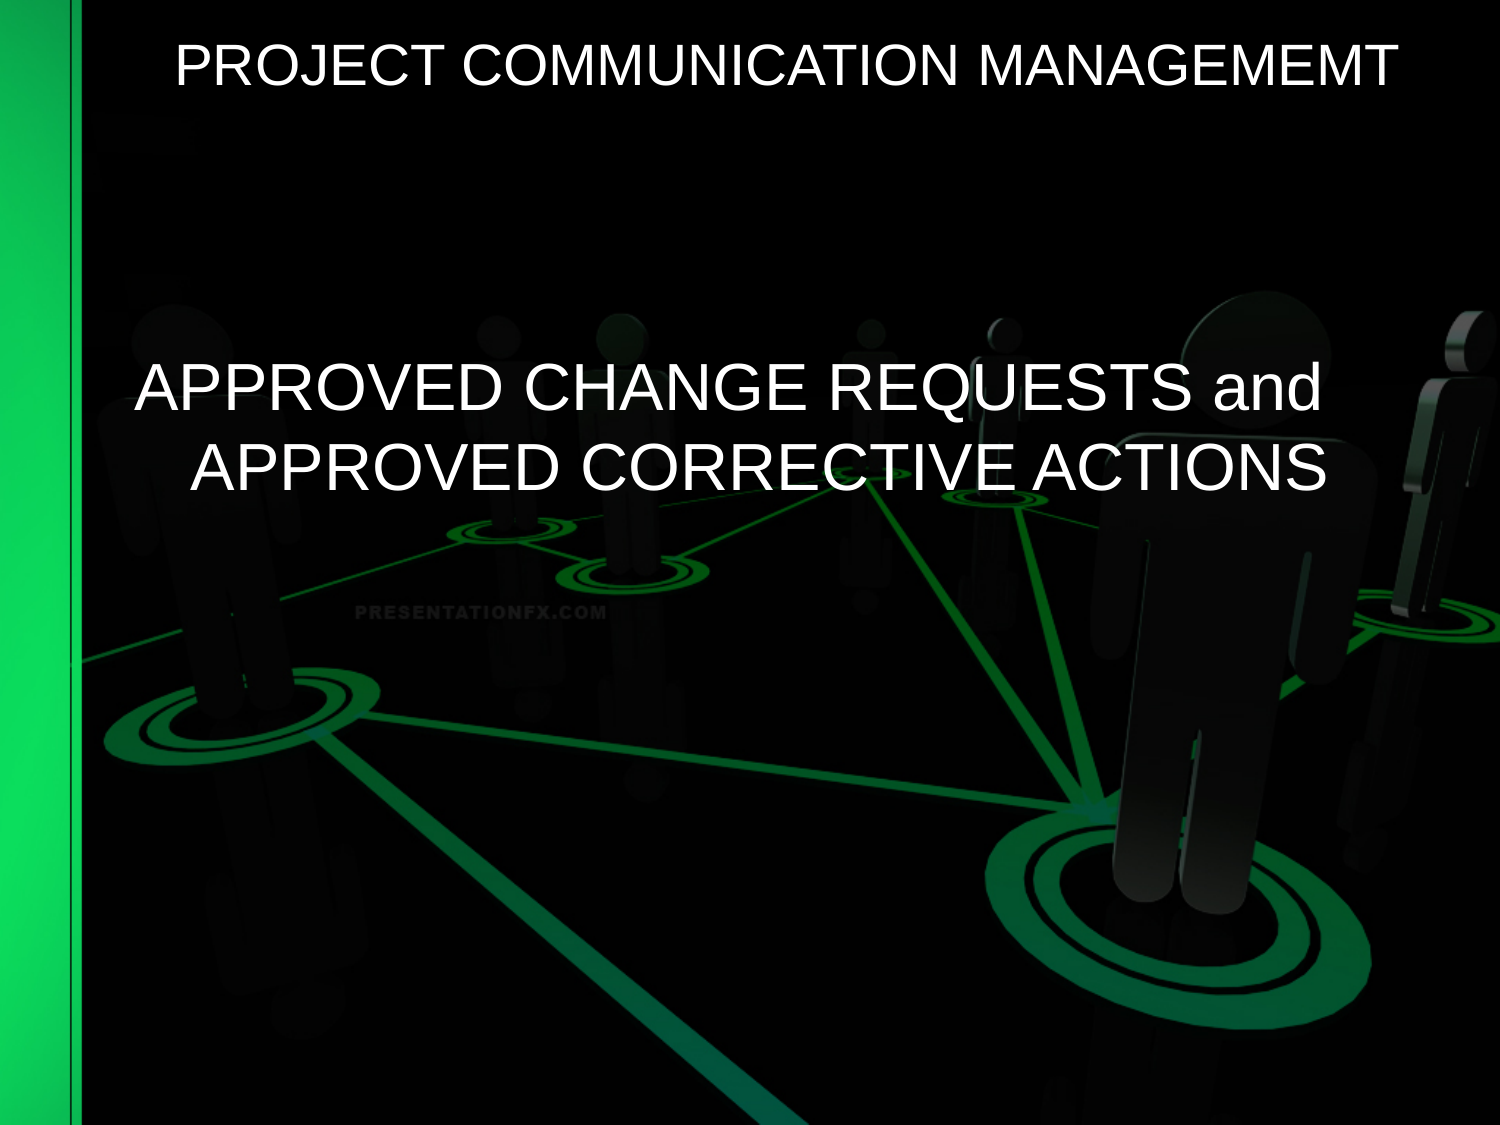

# PROJECT COMMUNICATION MANAGEMEMT

APPROVED CHANGE REQUESTS and APPROVED CORRECTIVE ACTIONS